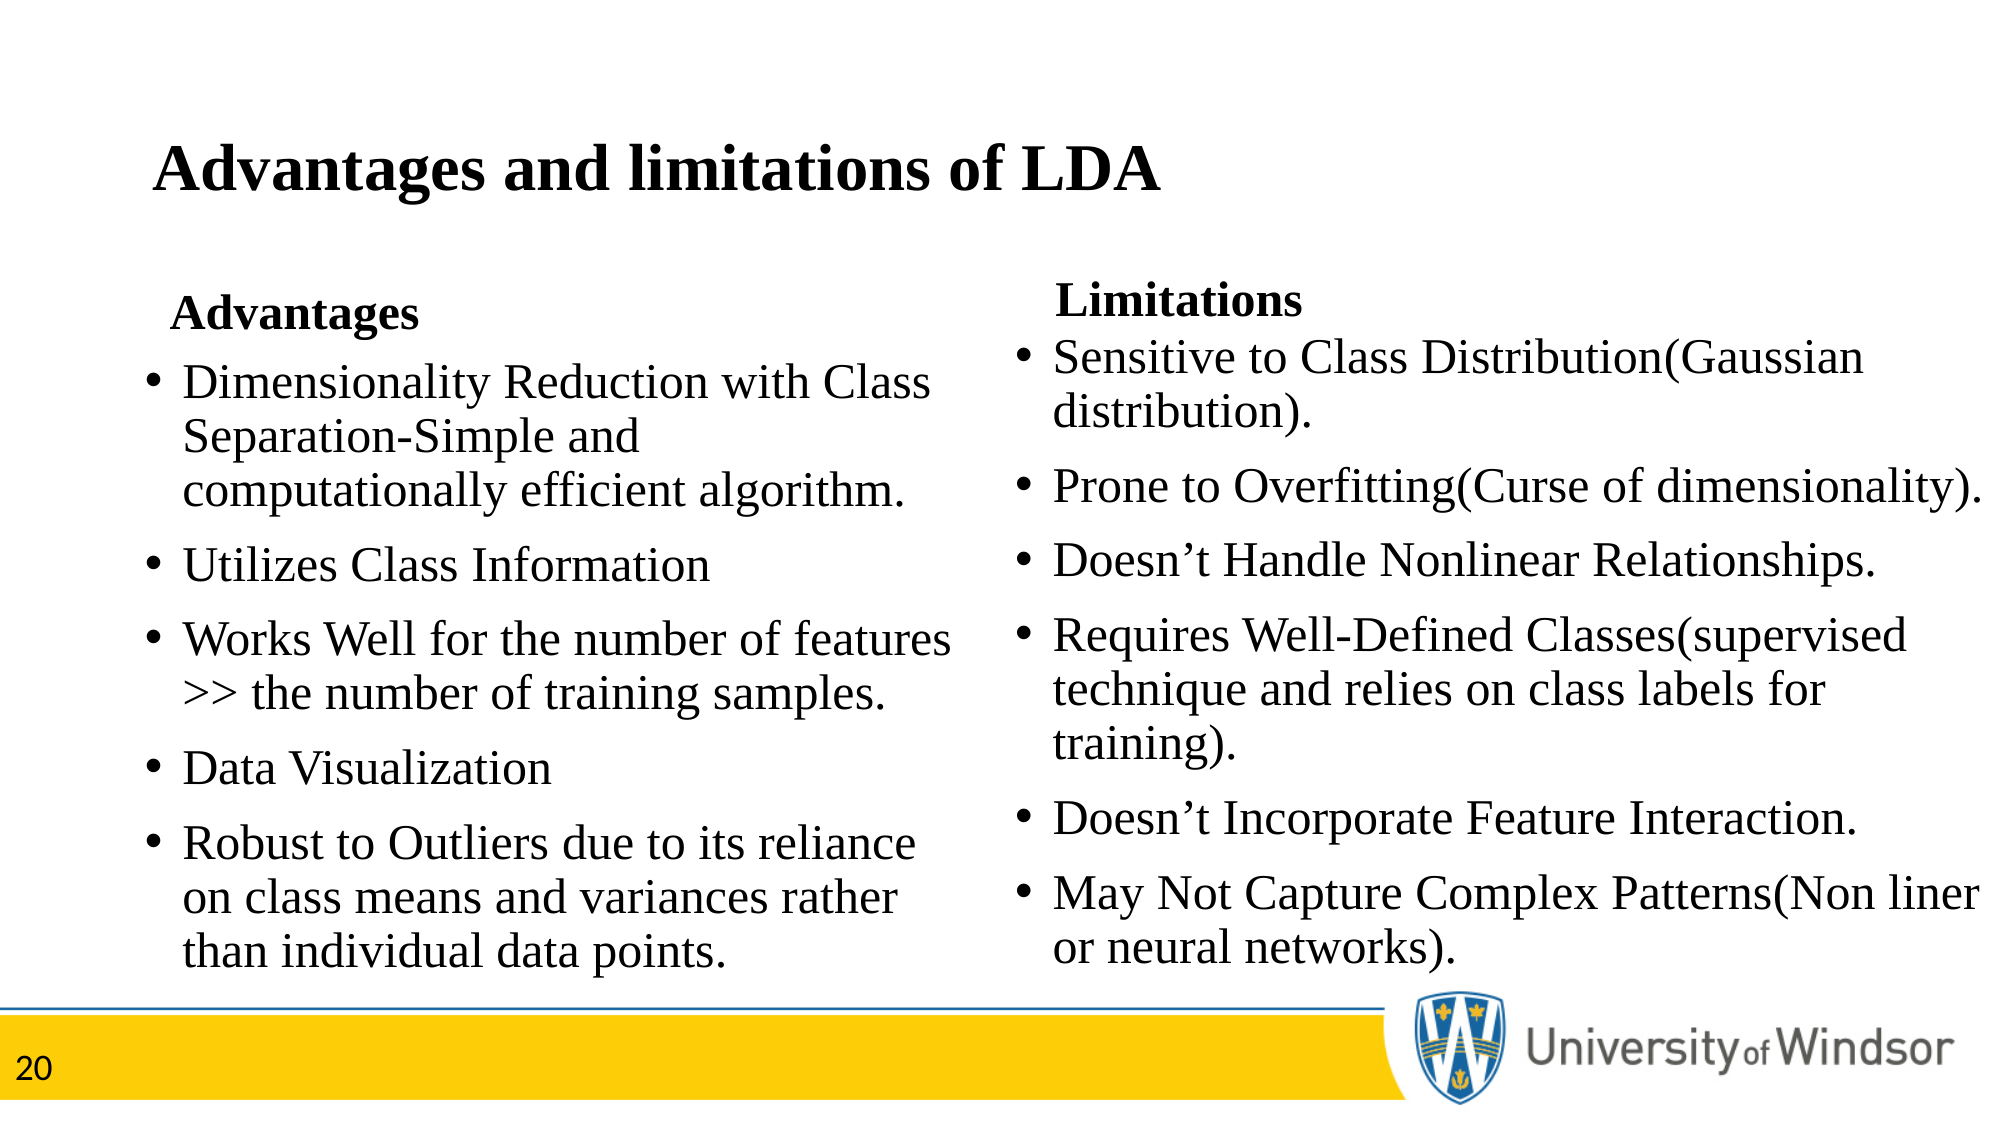

# Advantages and limitations of LDA
Advantages
 Limitations
Sensitive to Class Distribution(Gaussian distribution).
Prone to Overfitting(Curse of dimensionality).
Doesn’t Handle Nonlinear Relationships.
Requires Well-Defined Classes(supervised technique and relies on class labels for training).
Doesn’t Incorporate Feature Interaction.
May Not Capture Complex Patterns(Non liner or neural networks).
Dimensionality Reduction with Class Separation-Simple and computationally efficient algorithm.
Utilizes Class Information
Works Well for the number of features >> the number of training samples.
Data Visualization
Robust to Outliers due to its reliance on class means and variances rather than individual data points.
20